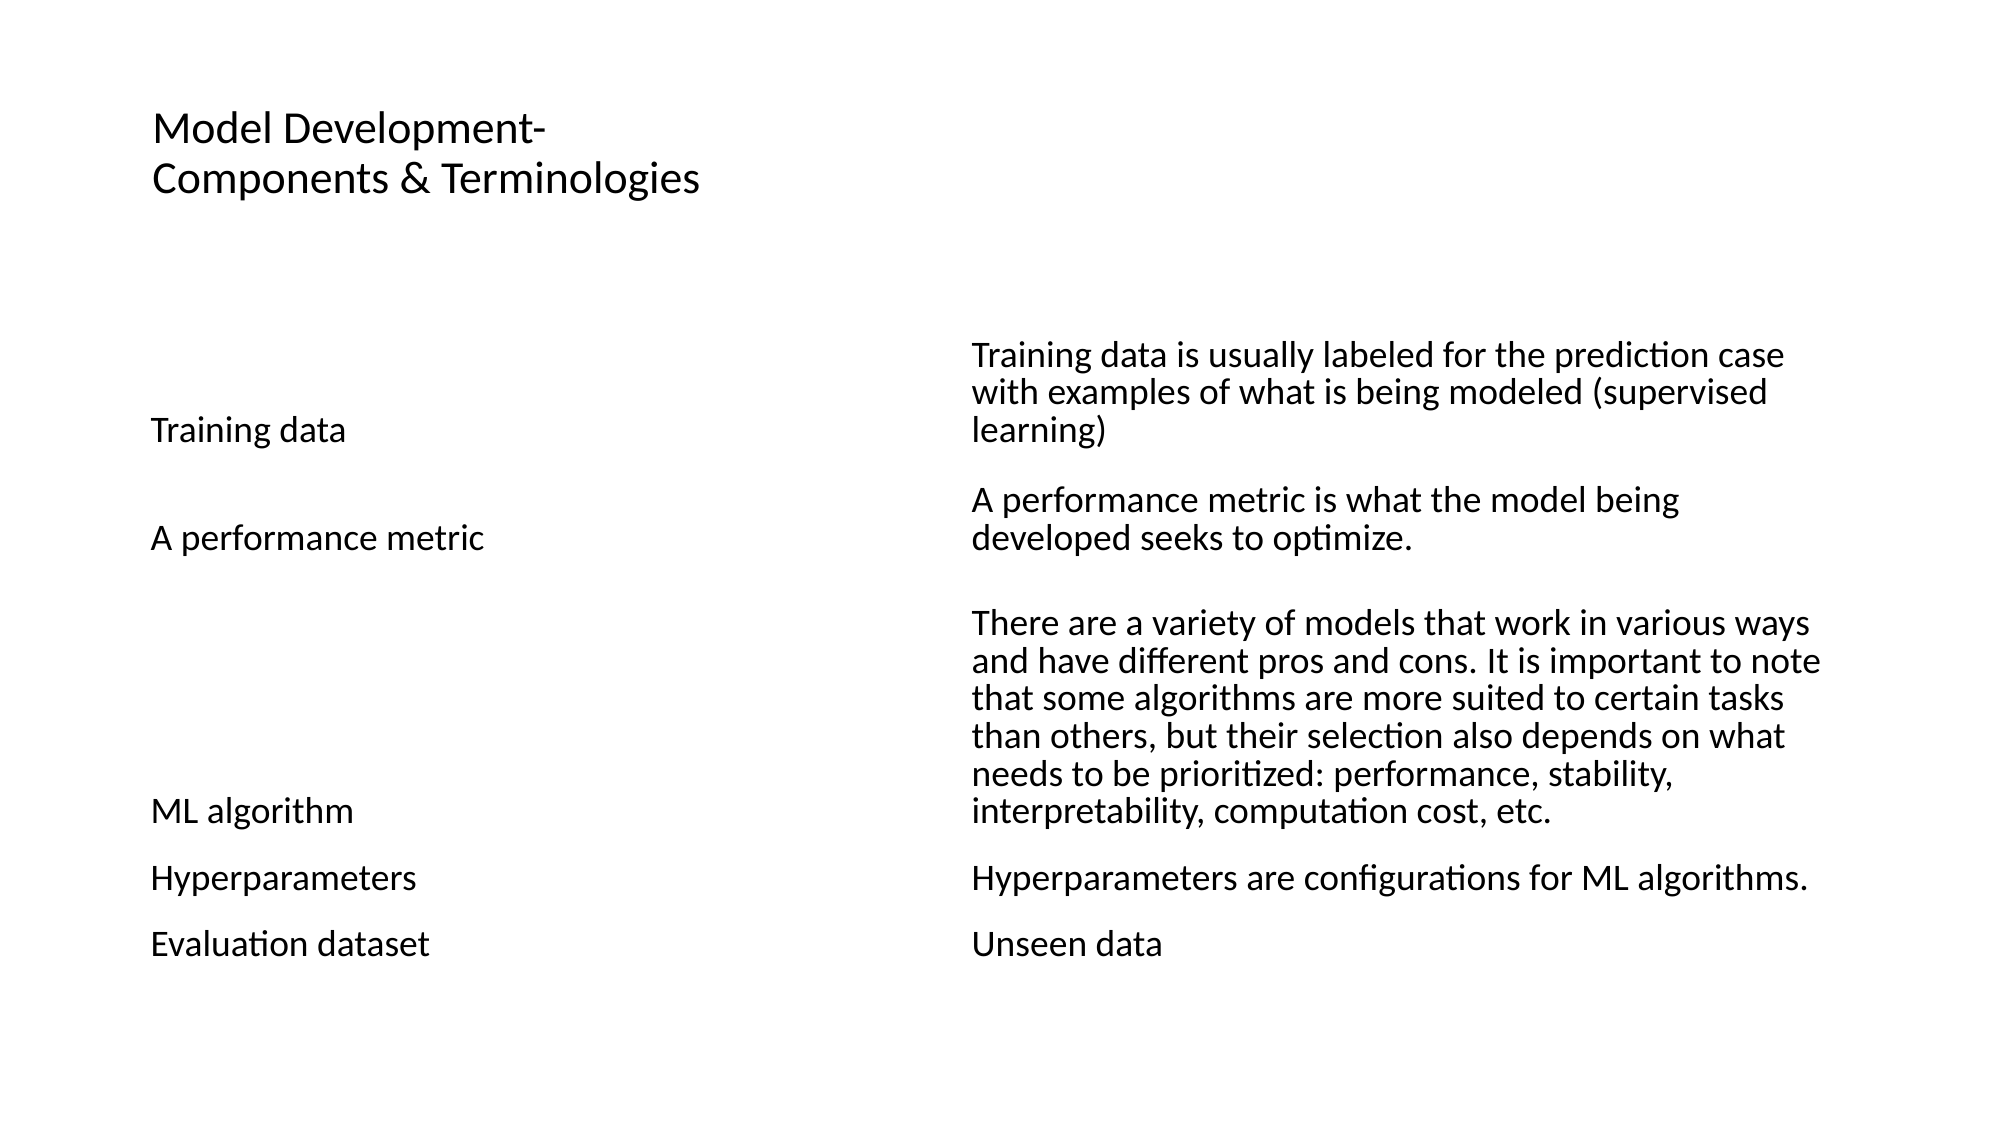

# Model Development- Components & Terminologies
| Training data | Training data is usually labeled for the prediction case with examples of what is being modeled (supervised learning) |
| --- | --- |
| A performance metric | A performance metric is what the model being developed seeks to optimize. |
| ML algorithm | There are a variety of models that work in various ways and have different pros and cons. It is important to note that some algorithms are more suited to certain tasks than others, but their selection also depends on what needs to be prioritized: performance, stability, interpretability, computation cost, etc. |
| Hyperparameters | Hyperparameters are configurations for ML algorithms. |
| Evaluation dataset | Unseen data |